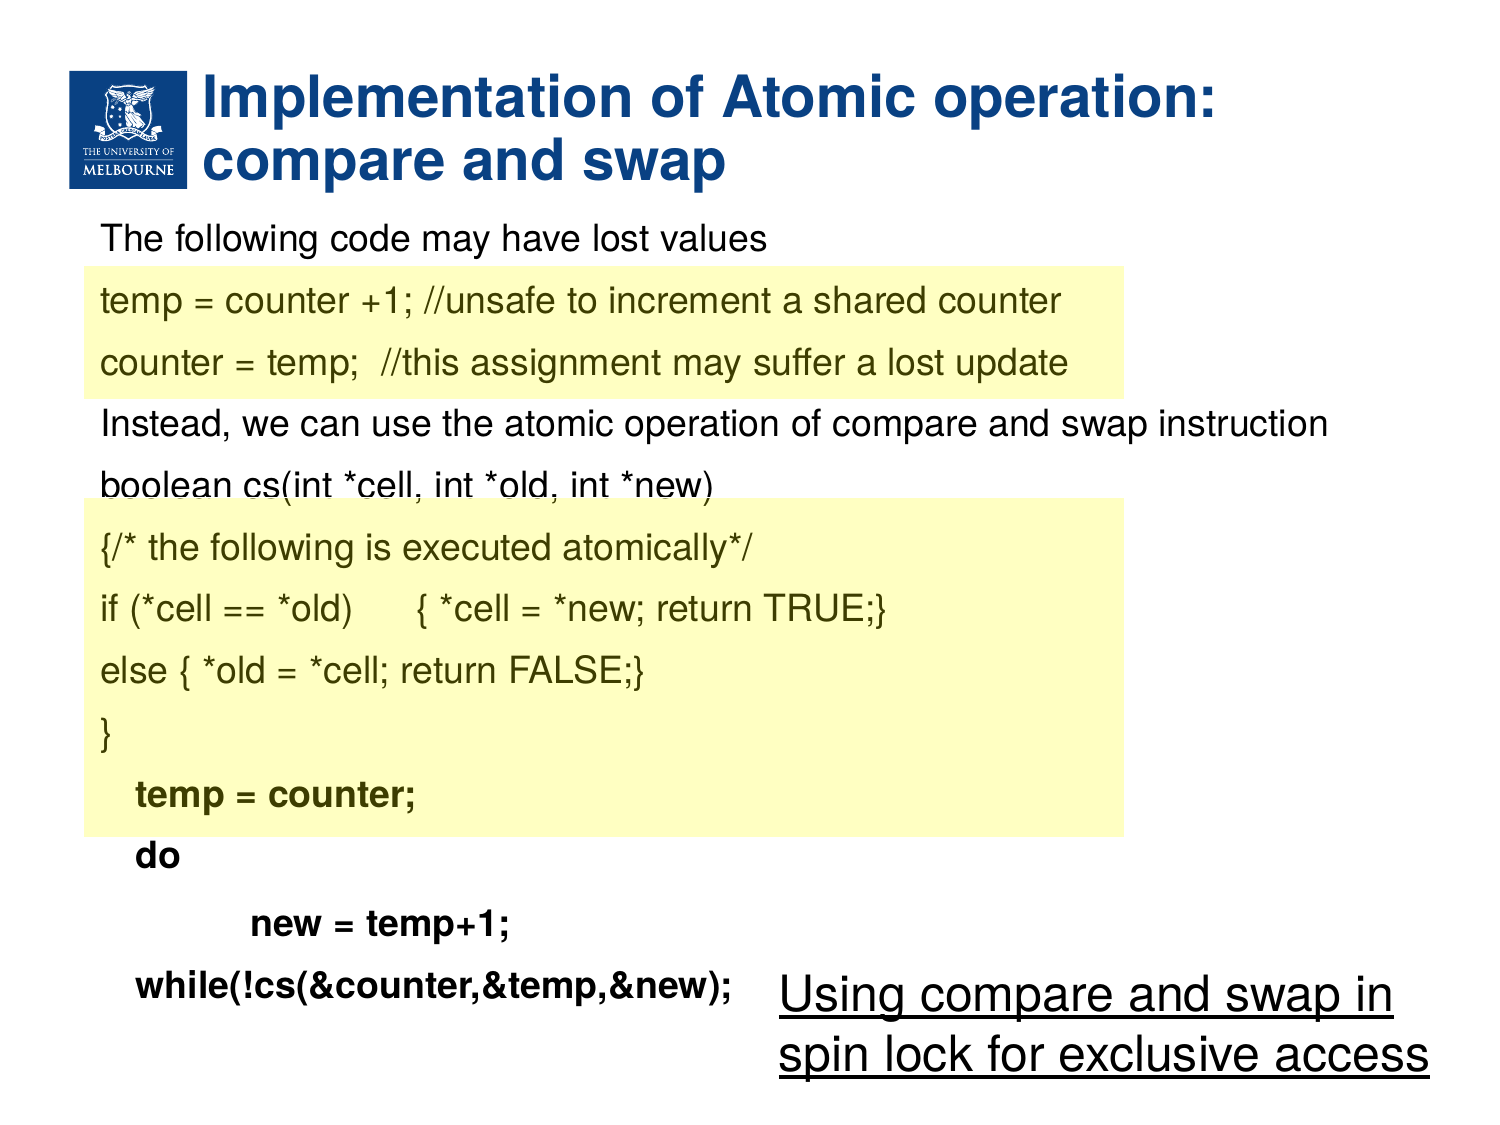

# Implementation of Atomic operation: compare and swap
The following code may have lost values
temp = counter +1; //unsafe to increment a shared counter
counter = temp;  //this assignment may suffer a lost update
Instead, we can use the atomic operation of compare and swap instruction
boolean cs(int *cell, int *old, int *new)
{/* the following is executed atomically*/
if (*cell == *old)      { *cell = *new; return TRUE;}
else { *old = *cell; return FALSE;}
}
temp = counter;
do
	new = temp+1;
while(!cs(&counter,&temp,&new);

Using compare and swap in spin lock for exclusive access